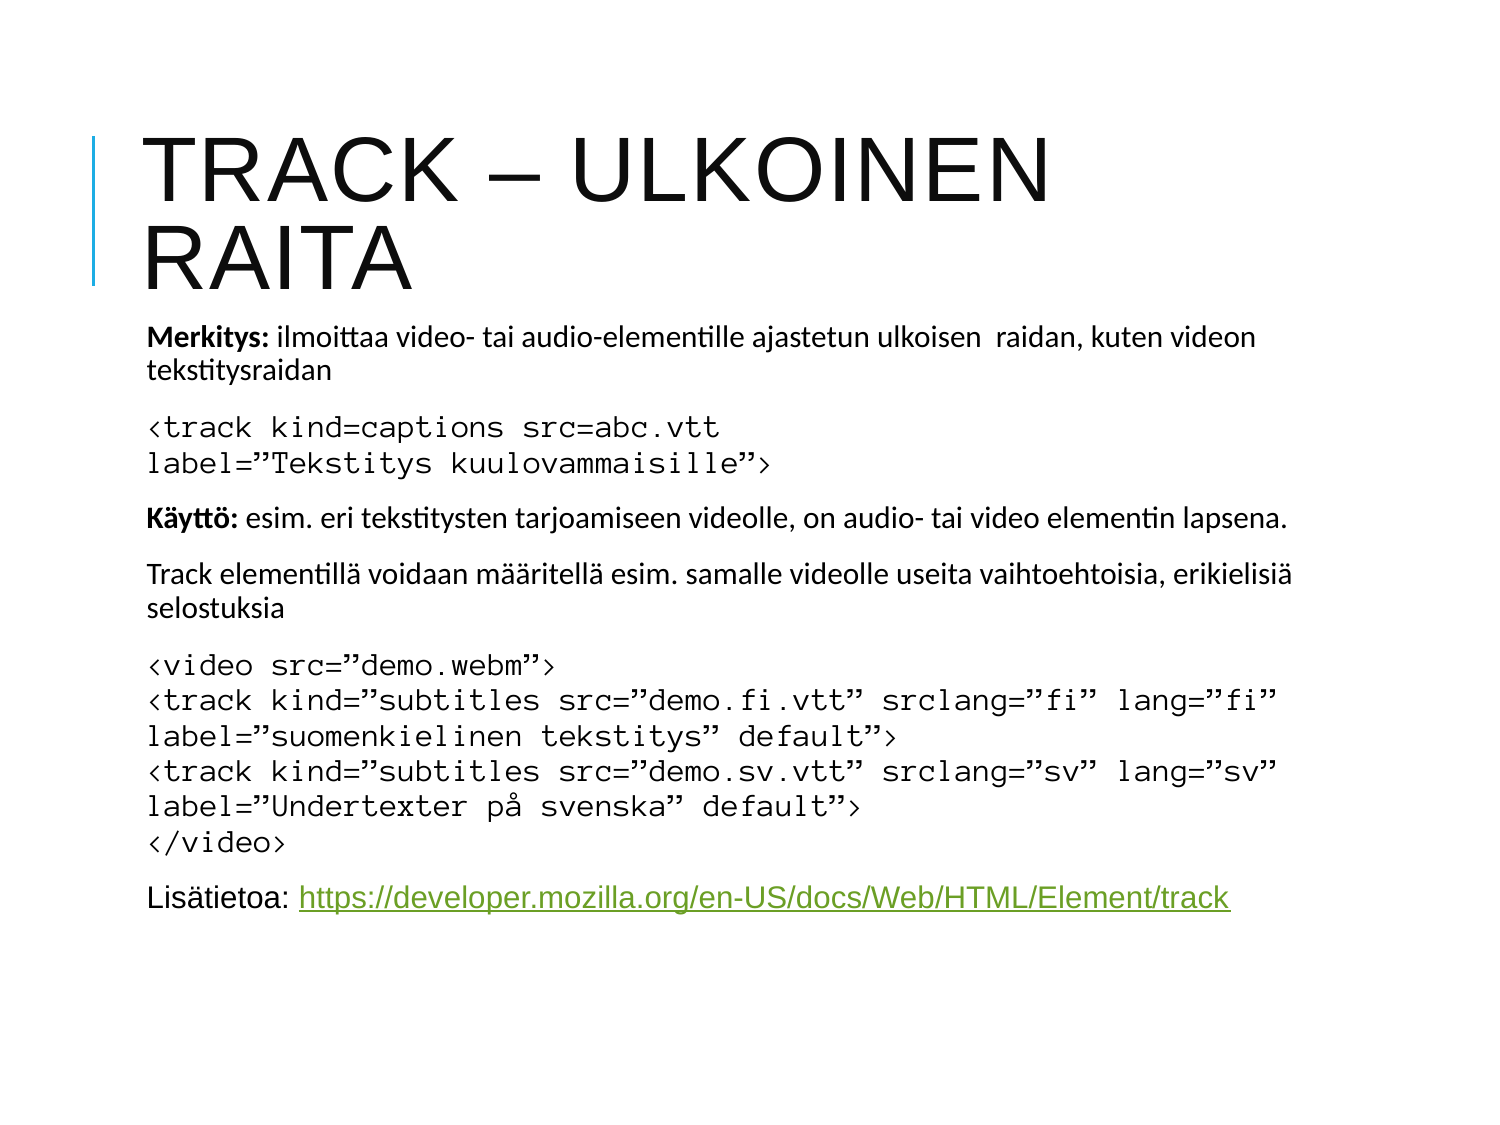

# Track – ulkoinen raita
Merkitys: ilmoittaa video- tai audio-elementille ajastetun ulkoisen  raidan, kuten videon tekstitysraidan
<track kind=captions src=abc.vtt
label=”Tekstitys kuulovammaisille”>
Käyttö: esim. eri tekstitysten tarjoamiseen videolle, on audio- tai video elementin lapsena.
Track elementillä voidaan määritellä esim. samalle videolle useita vaihtoehtoisia, erikielisiä selostuksia
<video src=”demo.webm”>
<track kind=”subtitles src=”demo.fi.vtt” srclang=”fi” lang=”fi”
label=”suomenkielinen tekstitys” default”>
<track kind=”subtitles src=”demo.sv.vtt” srclang=”sv” lang=”sv”
label=”Undertexter på svenska” default”>
</video>
Lisätietoa: https://developer.mozilla.org/en-US/docs/Web/HTML/Element/track